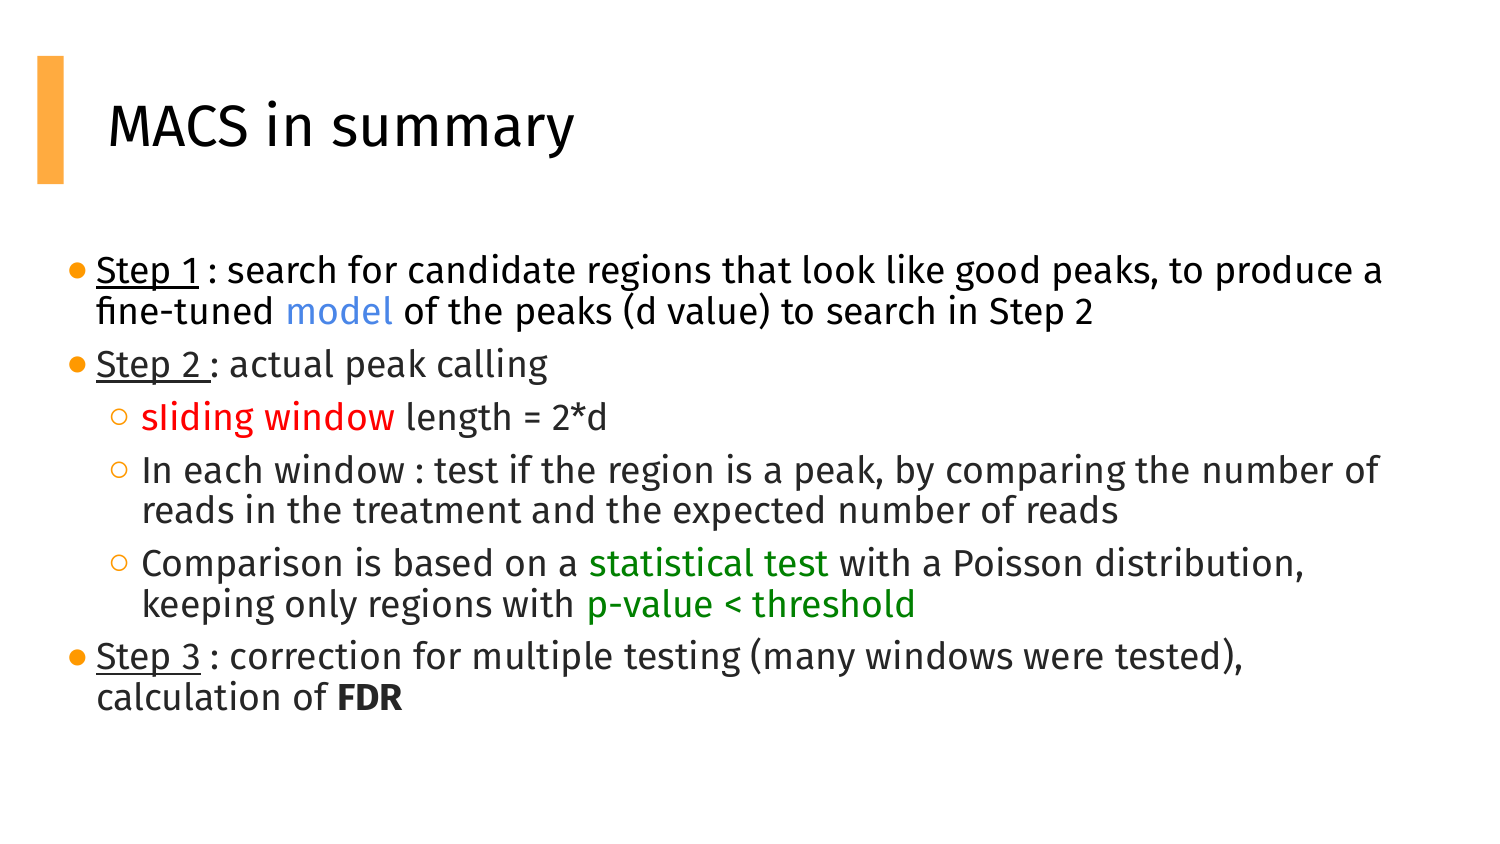

# MACS in summary

Step 1 : search for candidate regions that look like good peaks, to produce a fine-tuned model of the peaks (d value) to search in Step 2
Step 2 : actual peak calling
sIiding window length = 2*d
In each window : test if the region is a peak, by comparing the number of reads in the treatment and the expected number of reads
Comparison is based on a statistical test with a Poisson distribution, keeping only regions with p-value < threshold
Step 3 : correction for multiple testing (many windows were tested), calculation of FDR